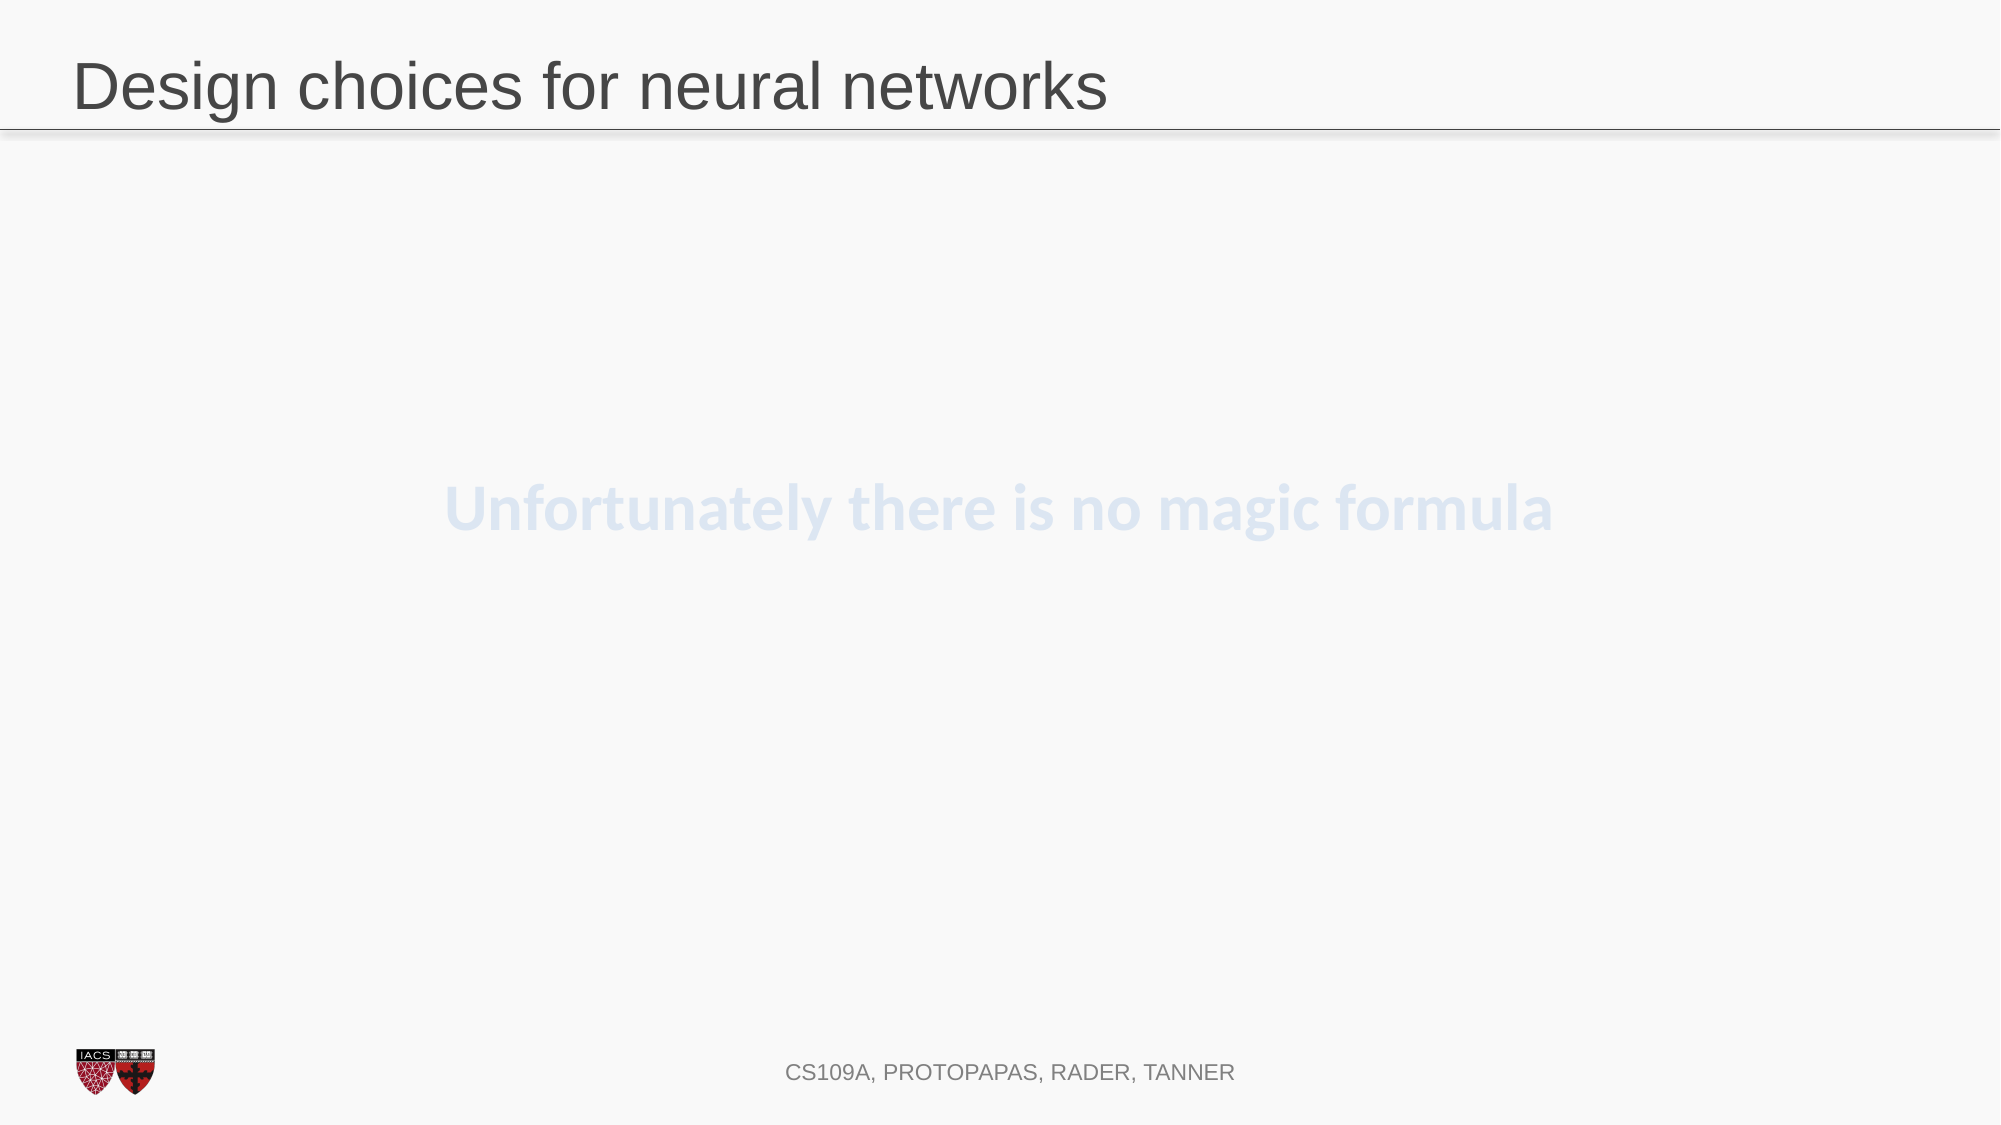

# Design choices for neural networks
Unfortunately there is no magic formula